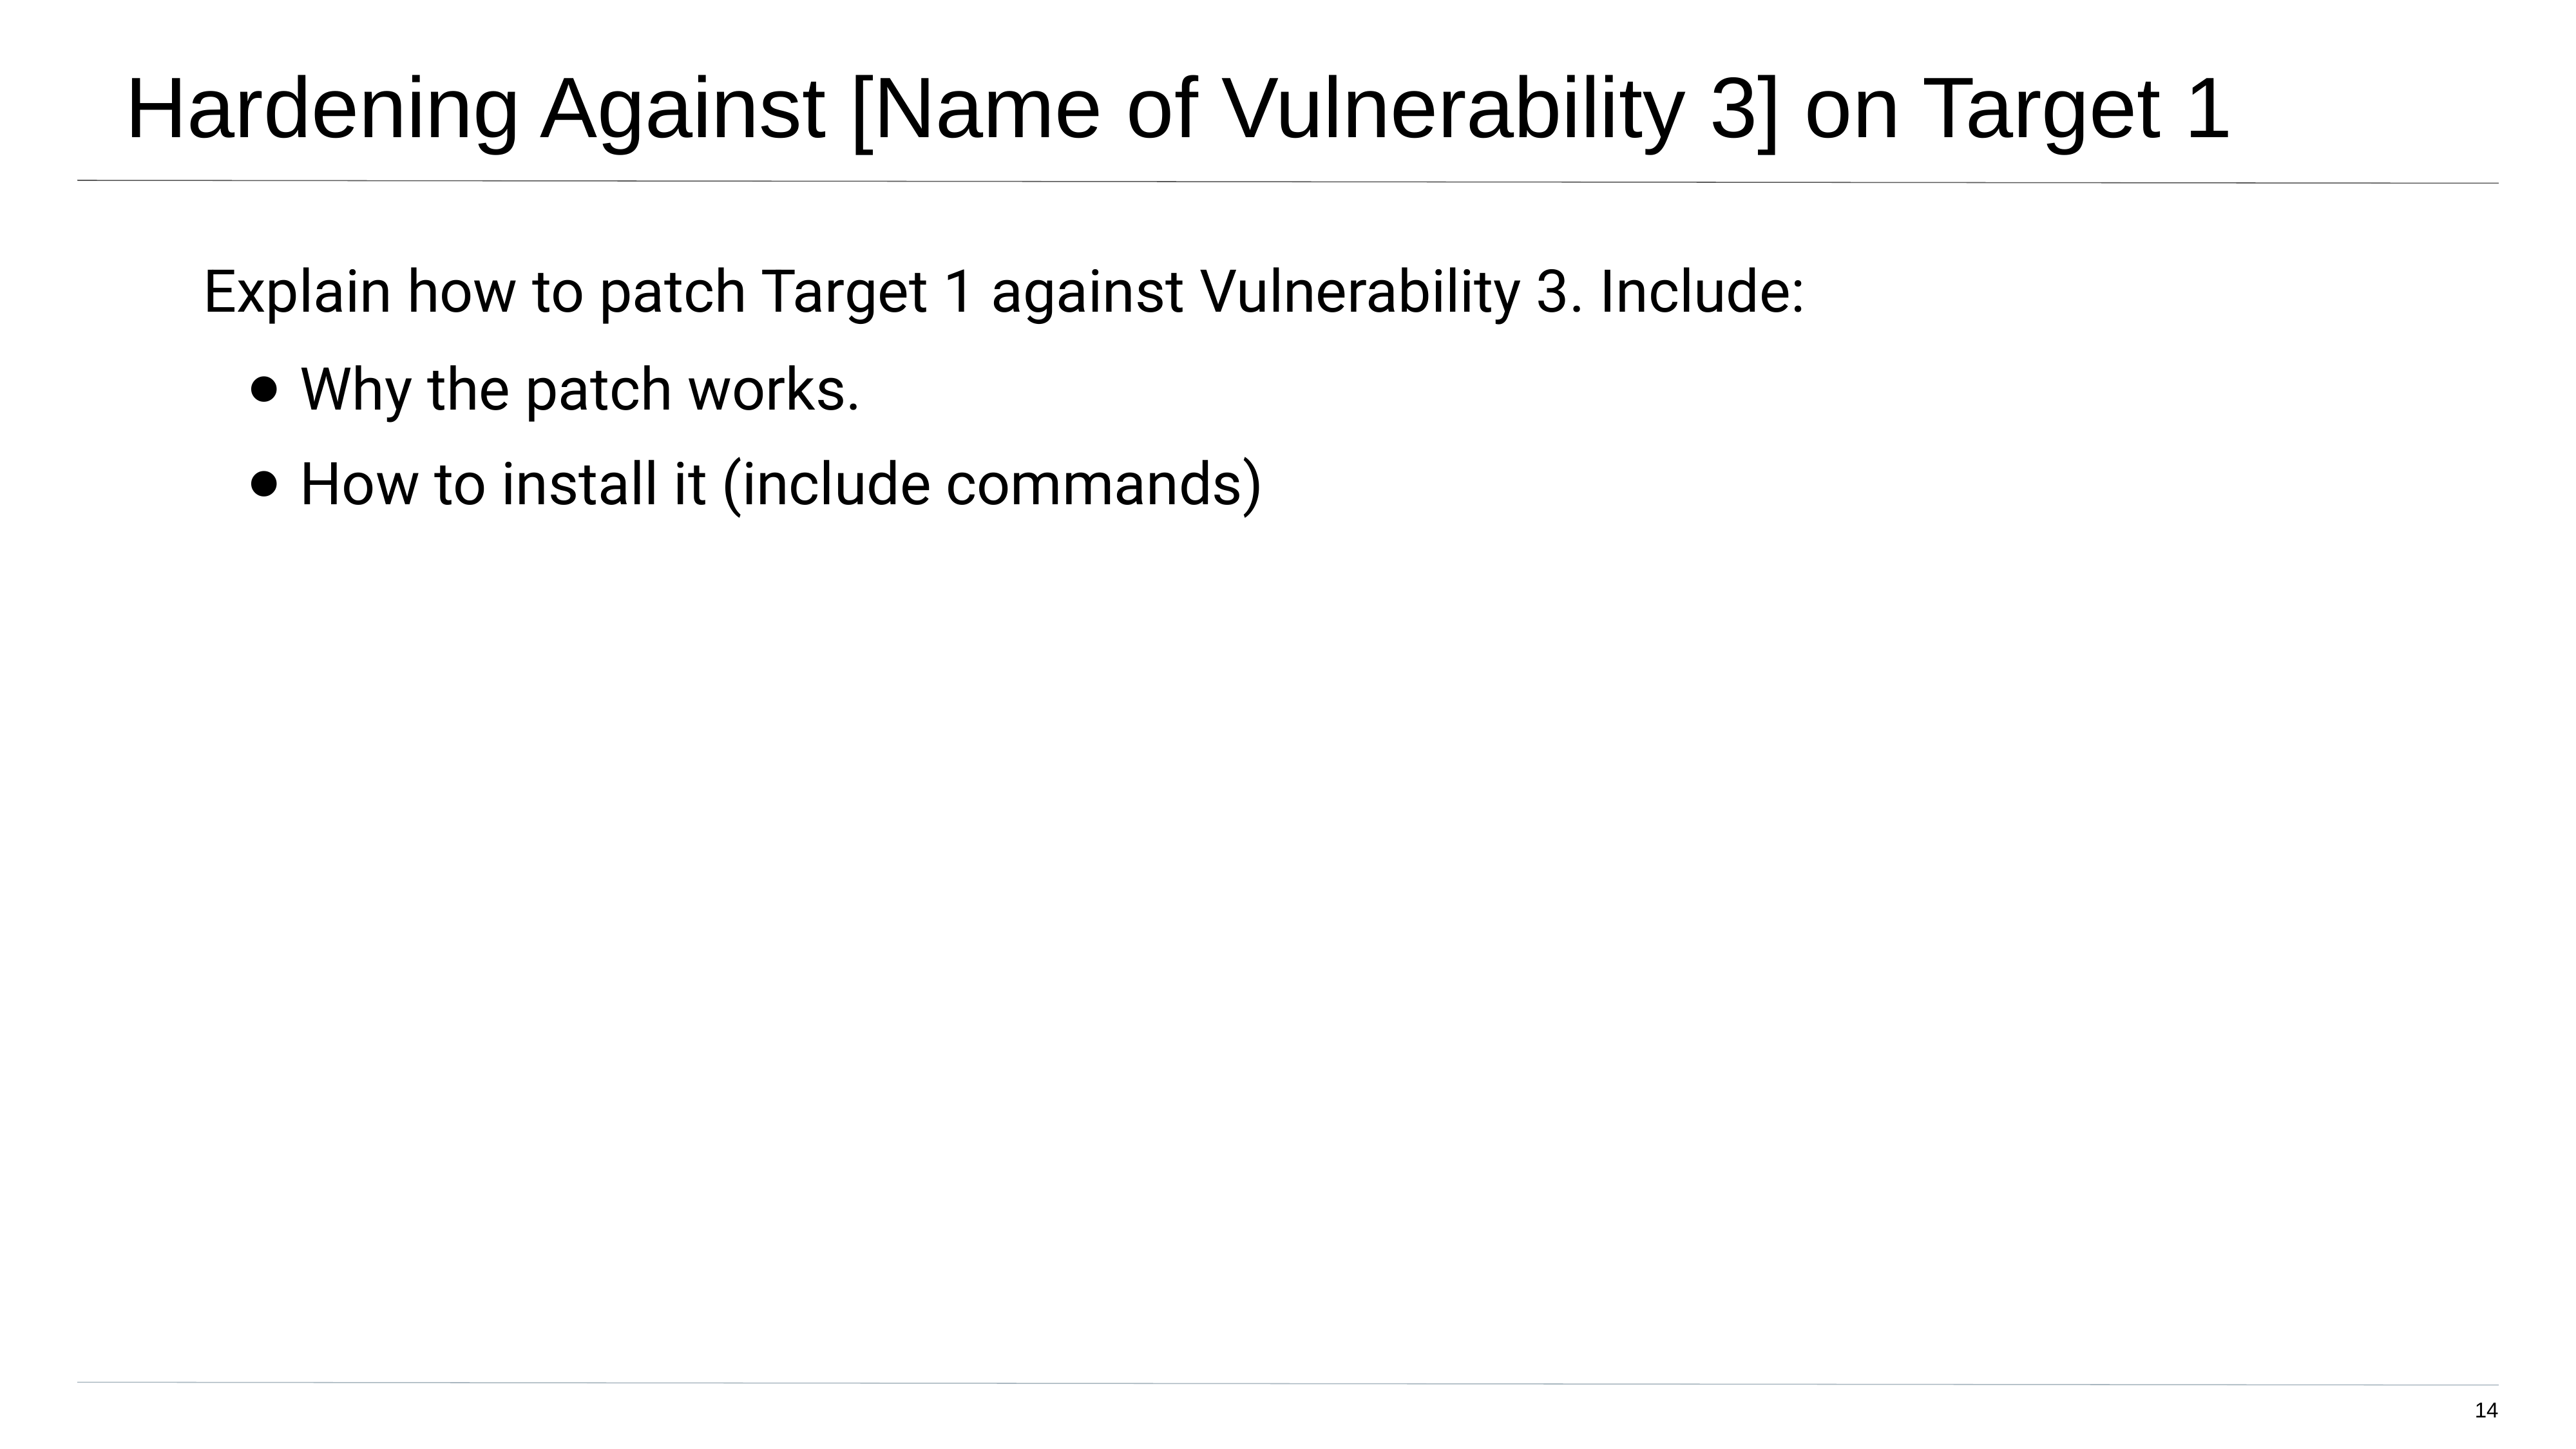

# Hardening Against [Name of Vulnerability 3] on Target 1
Explain how to patch Target 1 against Vulnerability 3. Include:
Why the patch works.
How to install it (include commands)

14